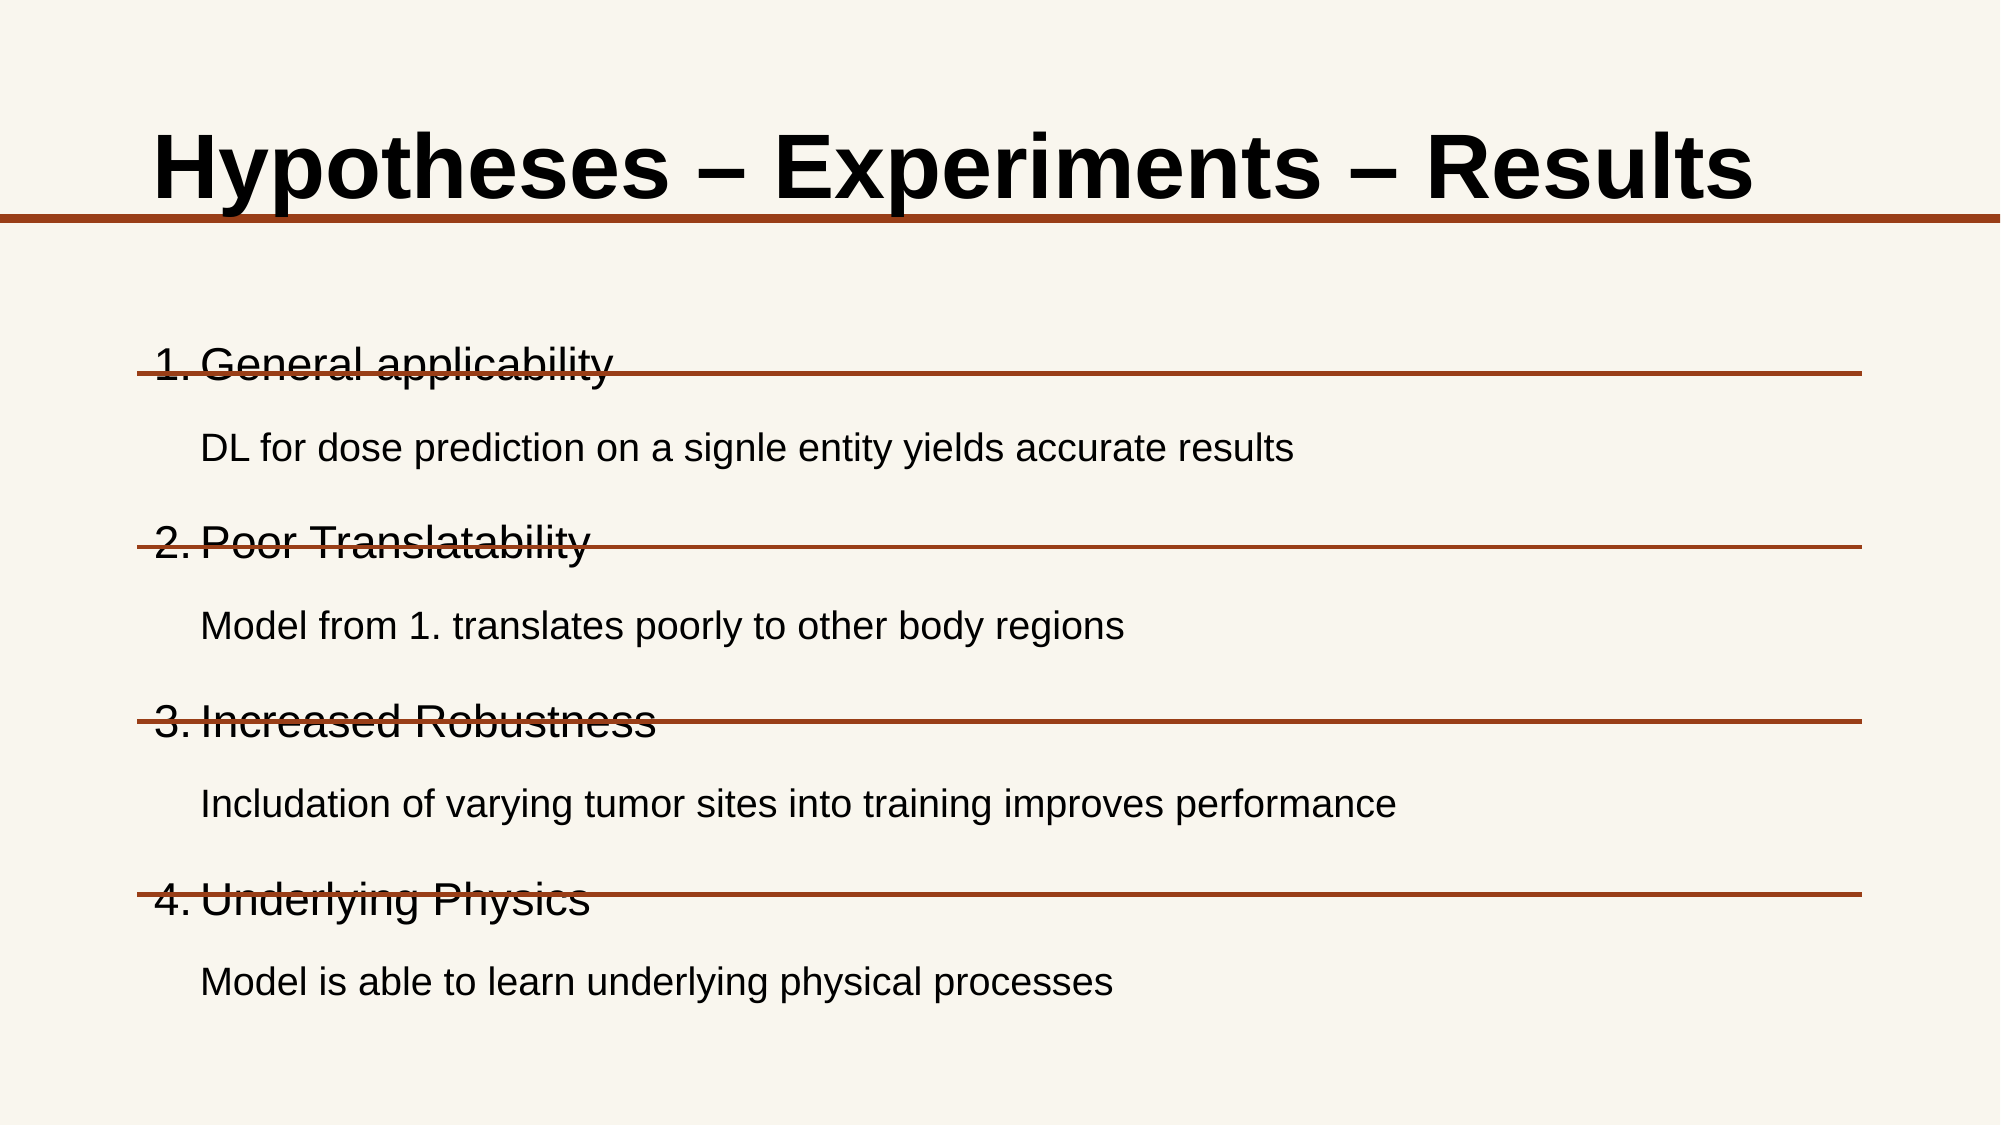

# Hypotheses – Experiments – Results
General applicability
DL for dose prediction on a signle entity yields accurate results
Poor Translatability
Model from 1. translates poorly to other body regions
Increased Robustness
Includation of varying tumor sites into training improves performance
Underlying Physics
Model is able to learn underlying physical processes